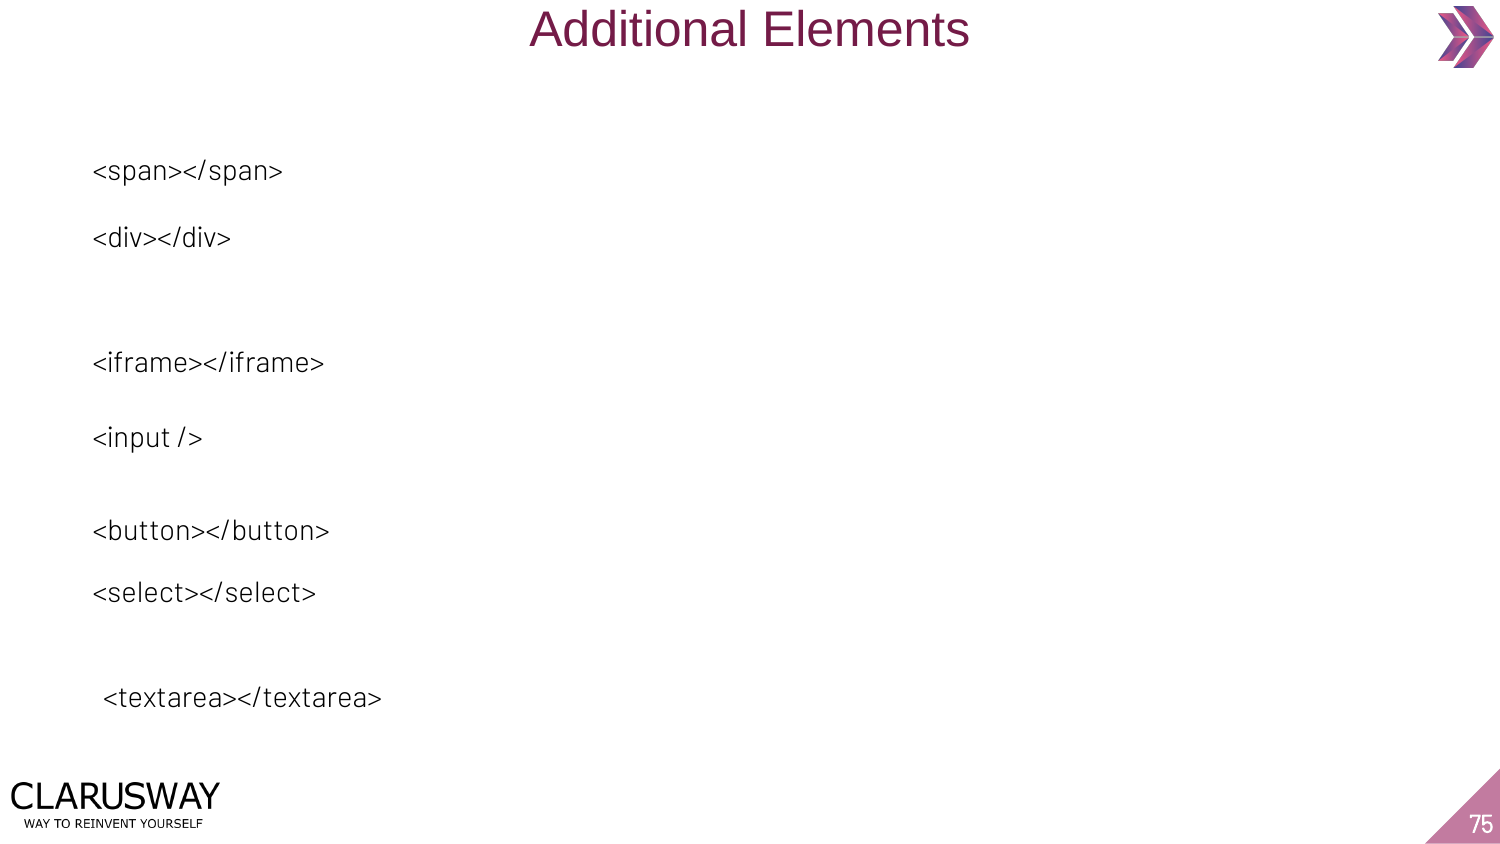

Additional Elements
<span></span>
<div></div>
<iframe></iframe>
<input />
<button></button>
<select></select>
<textarea></textarea>
75